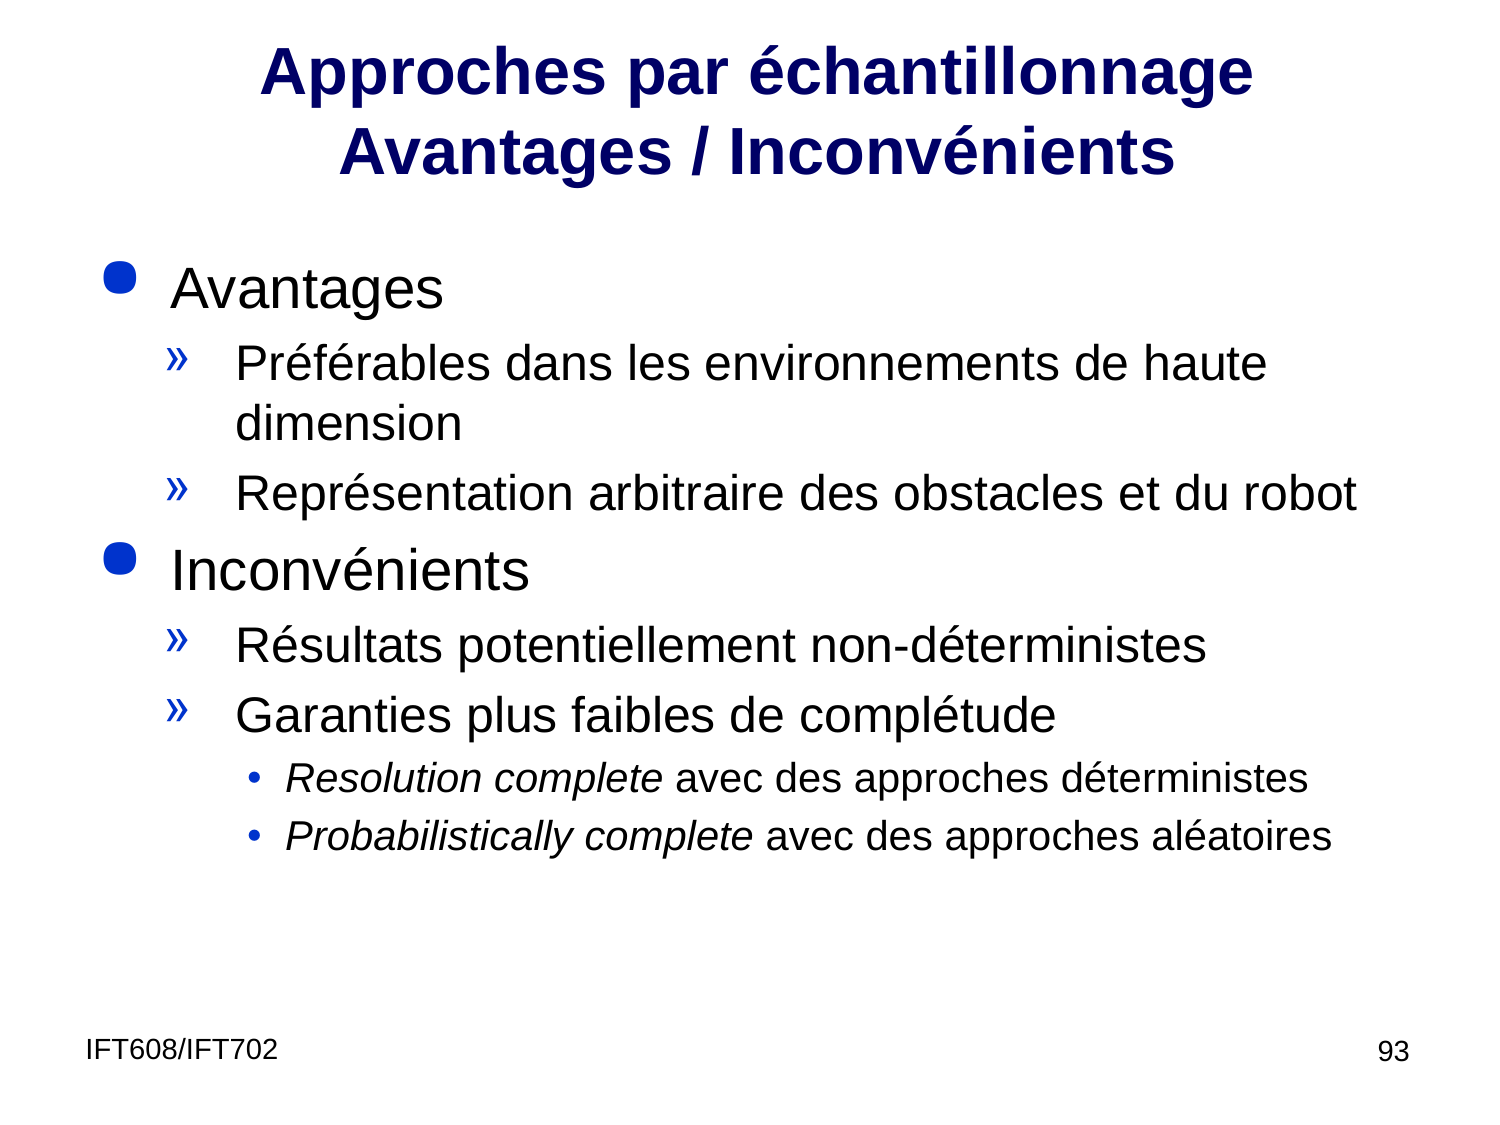

Approches par échantillonnage
Avantages / Inconvénients
Avantages
Préférables dans les environnements de haute dimension
Représentation arbitraire des obstacles et du robot
Inconvénients
Résultats potentiellement non-déterministes
Garanties plus faibles de complétude
Resolution complete avec des approches déterministes
Probabilistically complete avec des approches aléatoires

IFT608/IFT702
93